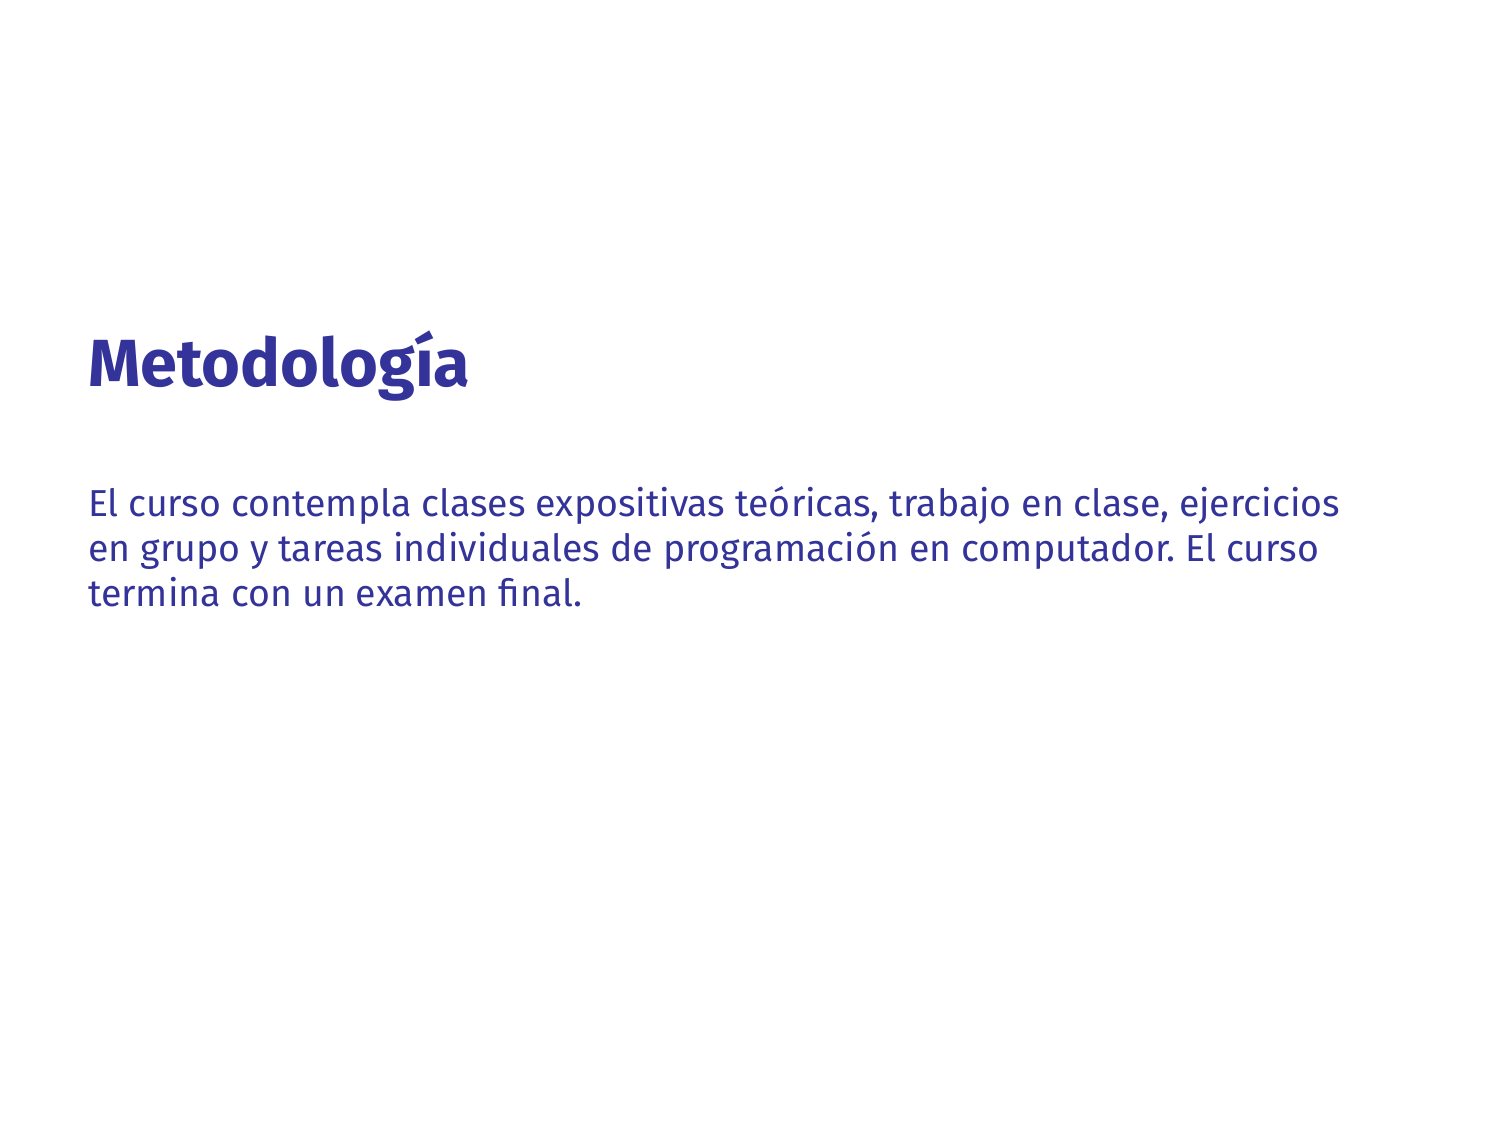

Metodología

El curso contempla clases expositivas teóricas, trabajo en clase, ejercicios en grupo y tareas individuales de programación en computador. El curso termina con un examen final.